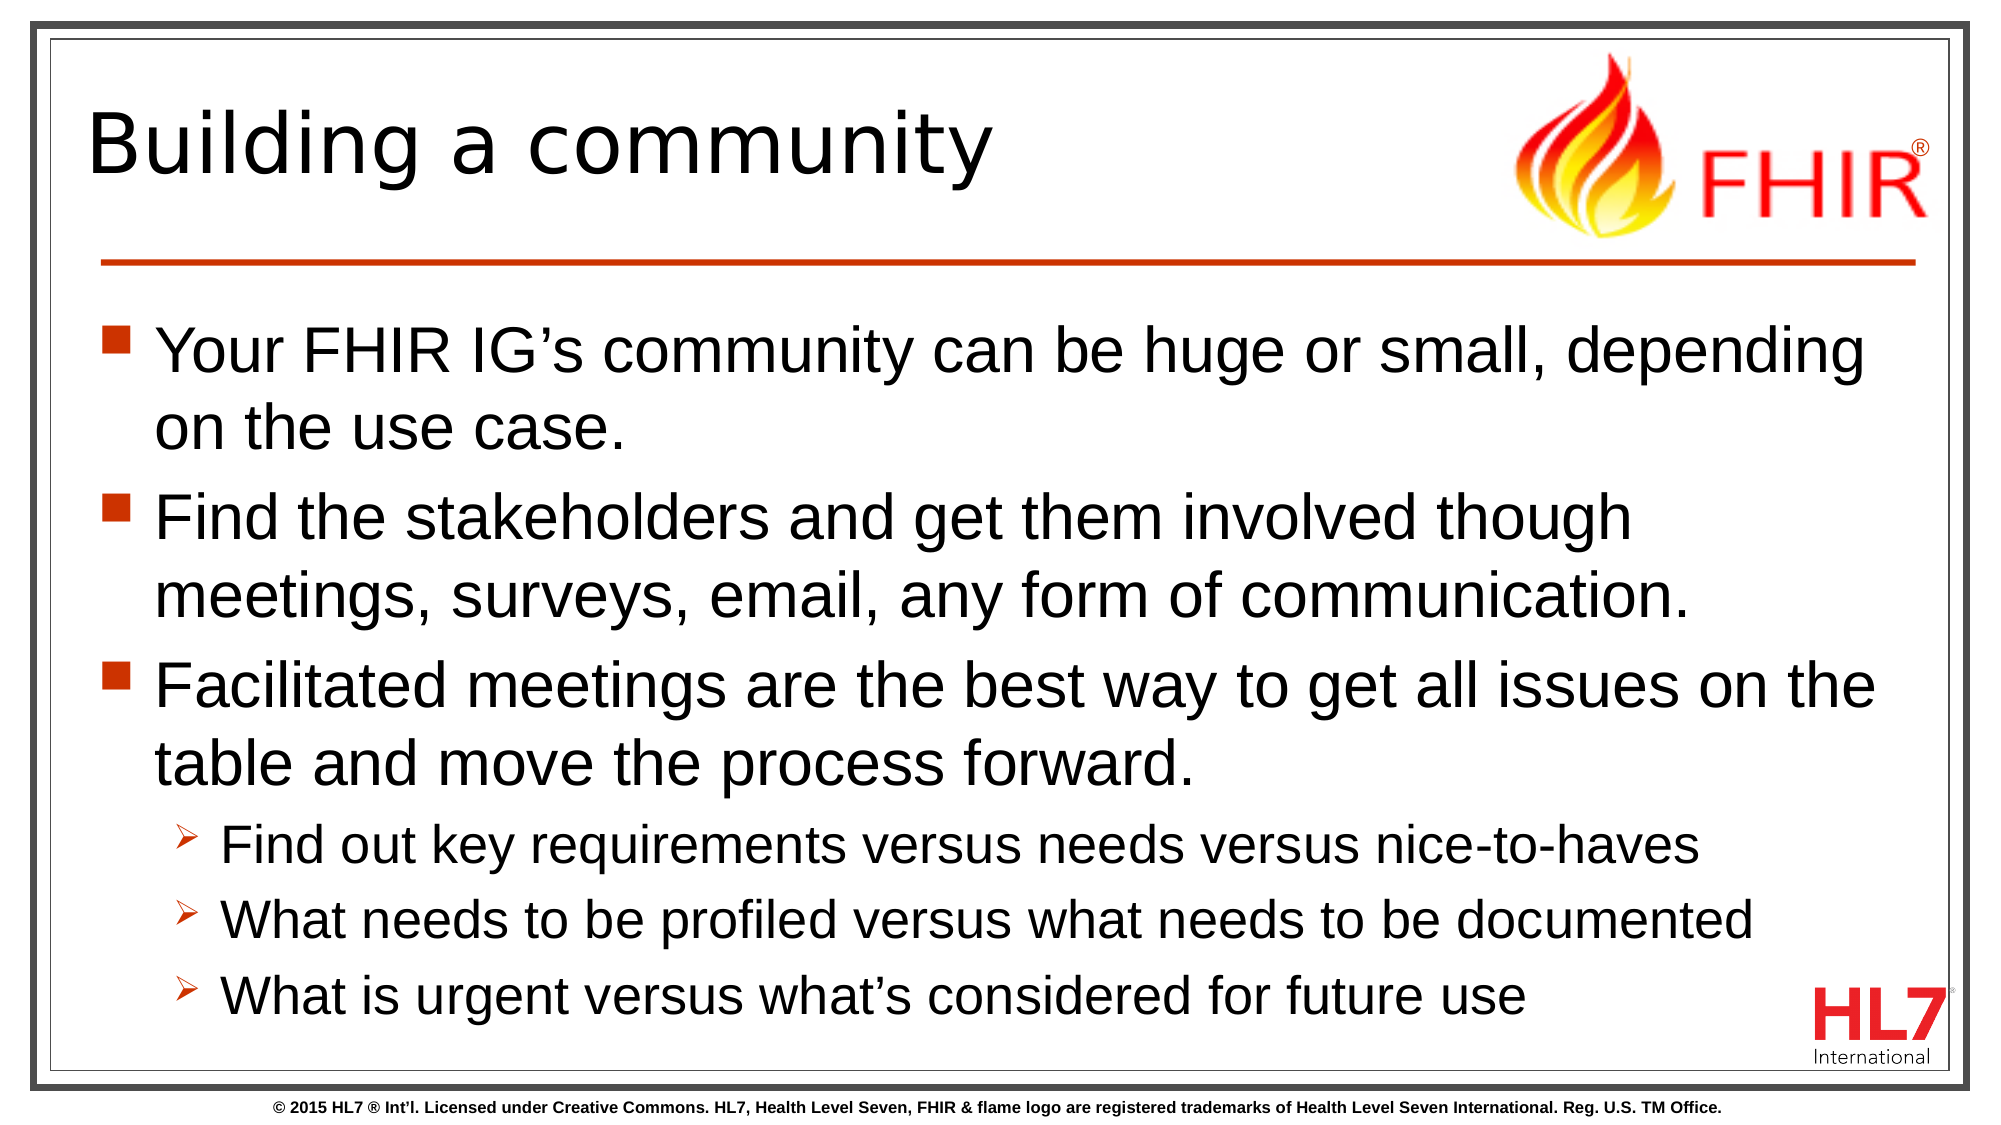

# Building a community
Your FHIR IG’s community can be huge or small, depending on the use case.
Find the stakeholders and get them involved though meetings, surveys, email, any form of communication.
Facilitated meetings are the best way to get all issues on the table and move the process forward.
Find out key requirements versus needs versus nice-to-haves
What needs to be profiled versus what needs to be documented
What is urgent versus what’s considered for future use